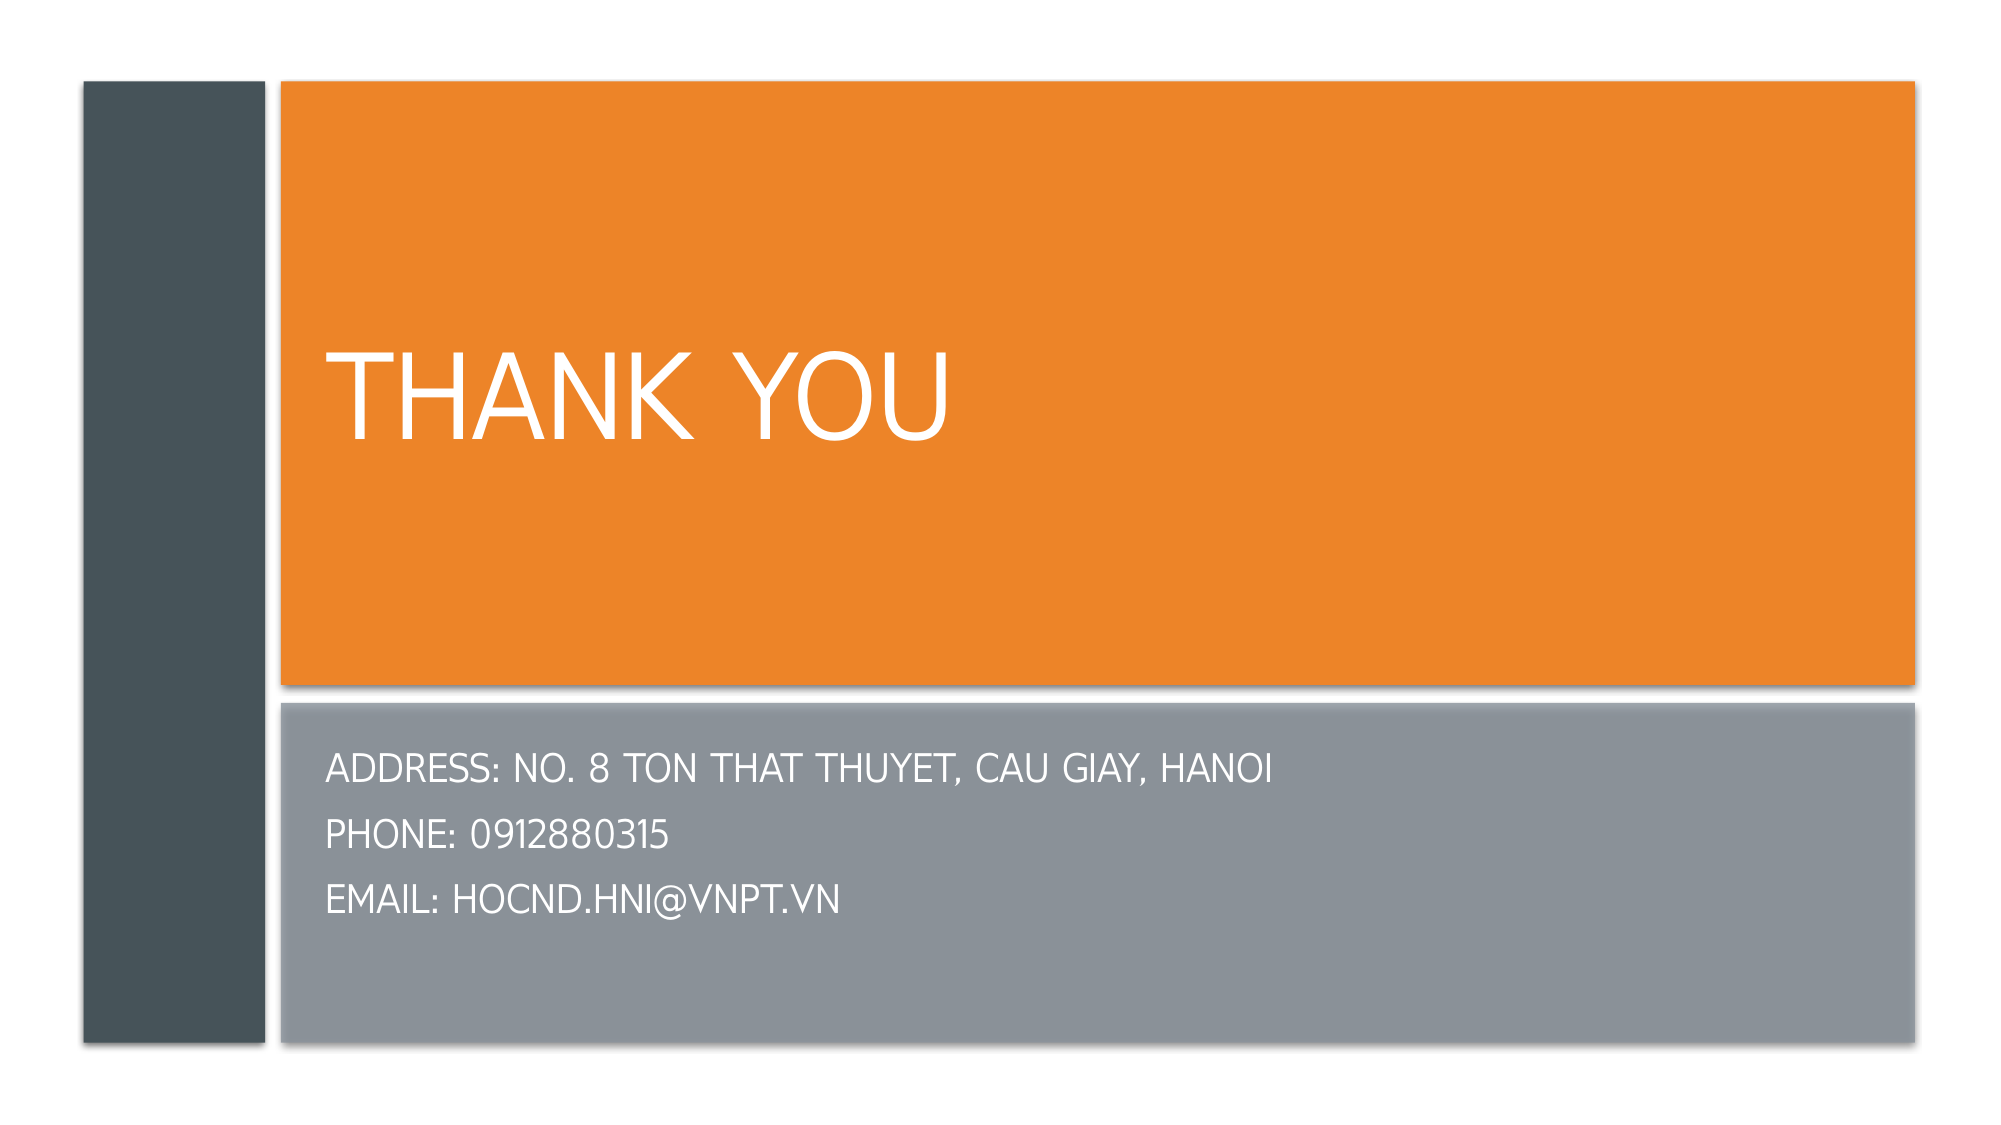

# Thank you

Address: No. 8 Ton That Thuyet, Cau Giay, Hanoi
PHONE: 0912880315
EMAIL: hocnd.hni@vnpt.vn